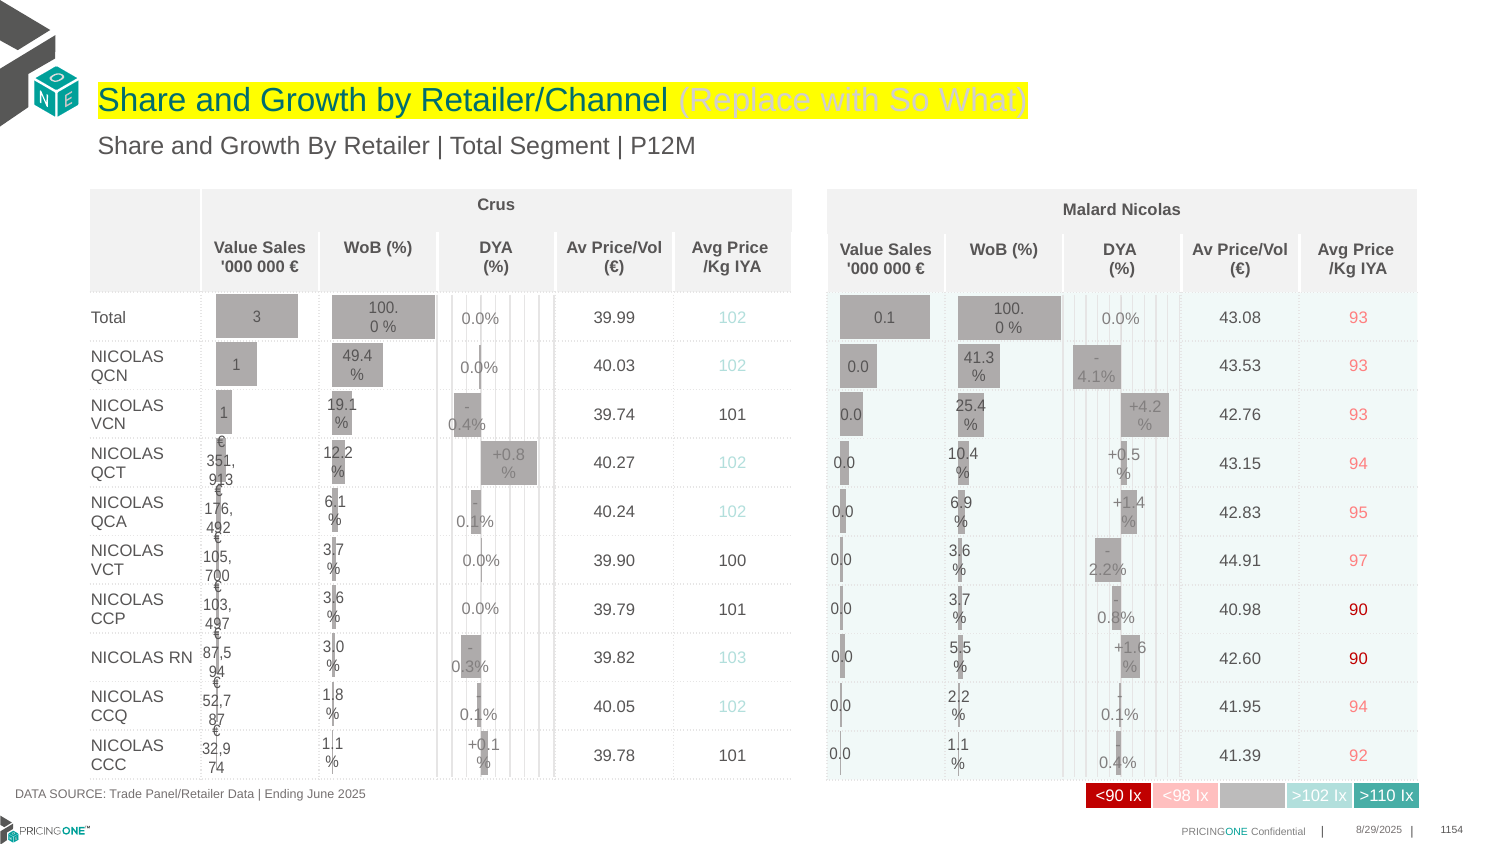

# Share and Growth by Retailer/Channel (Replace with So What)
Share and Growth By Retailer | Total Segment | P12M
|  | Crus | Total Category |  |  |  |
| --- | --- | --- | --- | --- | --- |
|  | Value Sales '000 000 € | WoB (%) | DYA (%) | Av Price/Vol (€) | Avg Price /Kg IYA |
| Total |  |  |  | 39.99 | 102 |
| NICOLAS QCN |  |  |  | 40.03 | 102 |
| NICOLAS VCN |  |  |  | 39.74 | 101 |
| NICOLAS QCT |  |  |  | 40.27 | 102 |
| NICOLAS QCA |  |  |  | 40.24 | 102 |
| NICOLAS VCT |  |  |  | 39.90 | 100 |
| NICOLAS CCP |  |  |  | 39.79 | 101 |
| NICOLAS RN |  |  |  | 39.82 | 103 |
| NICOLAS CCQ |  |  |  | 40.05 | 102 |
| NICOLAS CCC |  |  |  | 39.78 | 101 |
| Malard Nicolas | Client |  |  |  |
| --- | --- | --- | --- | --- |
| Value Sales '000 000 € | WoB (%) | DYA (%) | Av Price/Vol (€) | Avg Price /Kg IYA |
|  |  |  | 43.08 | 93 |
|  |  |  | 43.53 | 93 |
|  |  |  | 42.76 | 93 |
|  |  |  | 43.15 | 94 |
|  |  |  | 42.83 | 95 |
|  |  |  | 44.91 | 97 |
|  |  |  | 40.98 | 90 |
|  |  |  | 42.60 | 90 |
|  |  |  | 41.95 | 94 |
|  |  |  | 41.39 | 92 |

### Chart

| Category | Value Sales |
|---|---|
| Grand Total | 2889115.0 |
| NICOLAS QCN | 1425828.0 |
| NICOLAS VCN | 552330.0 |
| NICOLAS QCT | 351913.0 |
| NICOLAS QCA | 176492.0 |
| NICOLAS VCT | 105700.0 |
| NICOLAS CCP | 103497.0 |
| NICOLAS RN | 87594.0 |
| NICOLAS CCQ | 52787.0 |
| NICOLAS CCC | 32974.0 |

### Chart

| Category | Trade WoB % |
|---|---|
| Grand Total | 1.0 |
| NICOLAS QCN | 0.4935 |
| NICOLAS VCN | 0.1912 |
| NICOLAS QCT | 0.1218 |
| NICOLAS QCA | 0.0611 |
| NICOLAS VCT | 0.0366 |
| NICOLAS CCP | 0.0358 |
| NICOLAS RN | 0.0303 |
| NICOLAS CCQ | 0.0183 |
| NICOLAS CCC | 0.0114 |

### Chart

| Category | Value Sales |
|---|---|
| Grand Total | 70054.0 |
| NICOLAS QCN | 28903.0 |
| NICOLAS VCN | 17790.0 |
| NICOLAS QCT | 7293.0 |
| NICOLAS QCA | 4840.0 |
| NICOLAS VCT | 2515.0 |
| NICOLAS CCP | 2582.0 |
| NICOLAS RN | 3834.0 |
| NICOLAS CCQ | 1552.0 |
| NICOLAS CCC | 745.0 |

### Chart

| Category | Trade WoB % |
|---|---|
| Grand Total | 1.0 |
| NICOLAS QCN | 0.4126 |
| NICOLAS VCN | 0.2539 |
| NICOLAS QCT | 0.1041 |
| NICOLAS QCA | 0.0691 |
| NICOLAS VCT | 0.0359 |
| NICOLAS CCP | 0.0369 |
| NICOLAS RN | 0.0547 |
| NICOLAS CCQ | 0.0222 |
| NICOLAS CCC | 0.0106 |

### Chart

| Category | Trade WoB % DYA |
|---|---|
| Grand Total | 0.0 |
| NICOLAS QCN | -0.00030000000000002247 |
| NICOLAS VCN | -0.003699999999999981 |
| NICOLAS QCT | 0.007700000000000012 |
| NICOLAS QCA | -0.0013999999999999985 |
| NICOLAS VCT | 0.0001999999999999988 |
| NICOLAS CCP | 0.0 |
| NICOLAS RN | -0.002799999999999997 |
| NICOLAS CCQ | -0.0005000000000000004 |
| NICOLAS CCC | 0.0008999999999999998 |

### Chart

| Category | Trade WoB % DYA |
|---|---|
| Grand Total | 0.0 |
| NICOLAS QCN | -0.04119999999999996 |
| NICOLAS VCN | 0.04150000000000001 |
| NICOLAS QCT | 0.005400000000000002 |
| NICOLAS QCA | 0.013799999999999993 |
| NICOLAS VCT | -0.0221 |
| NICOLAS CCP | -0.0077999999999999944 |
| NICOLAS RN | 0.016099999999999996 |
| NICOLAS CCQ | -0.0013999999999999985 |
| NICOLAS CCC | -0.0043 |
DATA SOURCE: Trade Panel/Retailer Data | Ending June 2025
| <90 Ix | <98 Ix |  | >102 Ix | >110 Ix |
| --- | --- | --- | --- | --- |

8/29/2025
1154